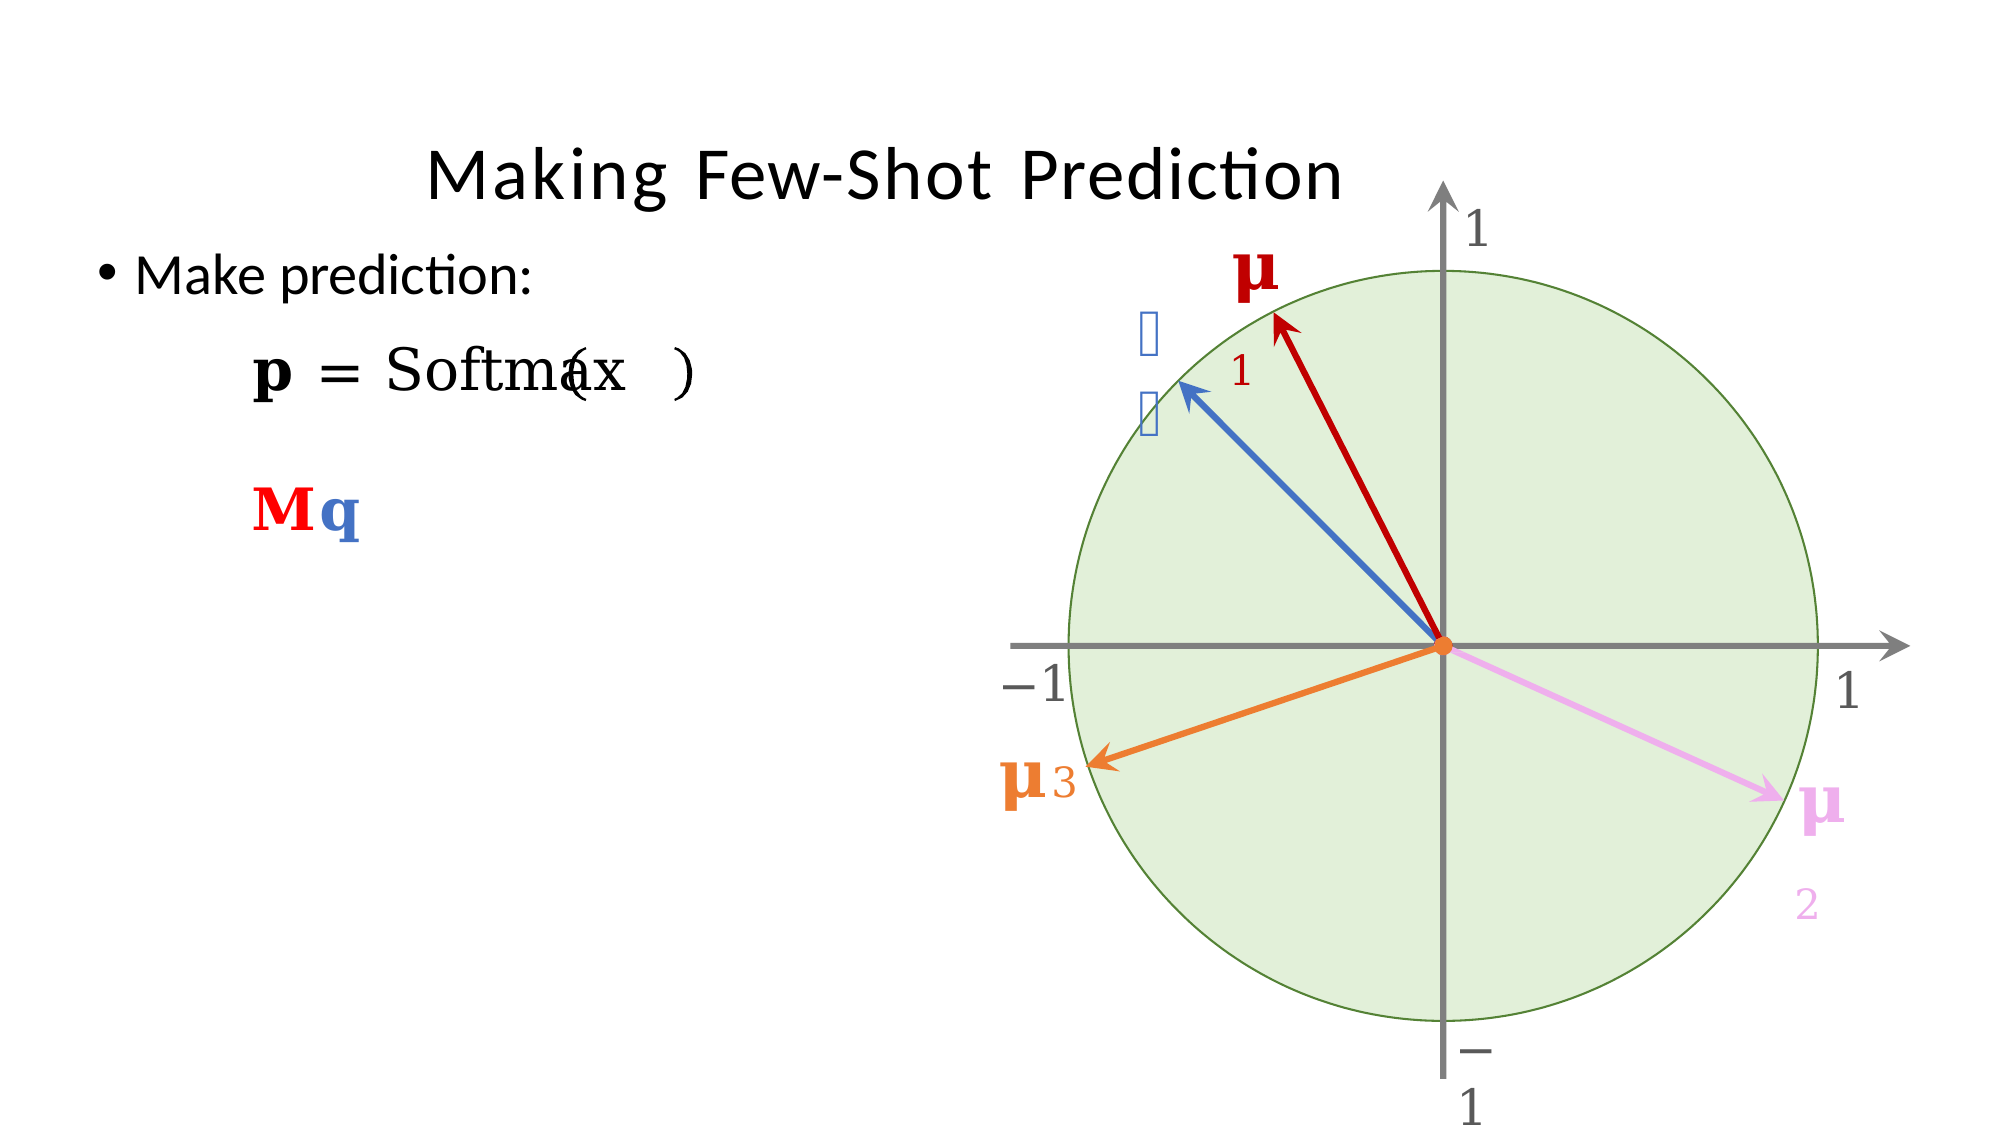

# Making Few-Shot Prediction

1
Make prediction:
𝐩 = Softmax	𝚳𝐪
𝛍1
𝐪

1
𝛍2
−1
𝛍3

−1